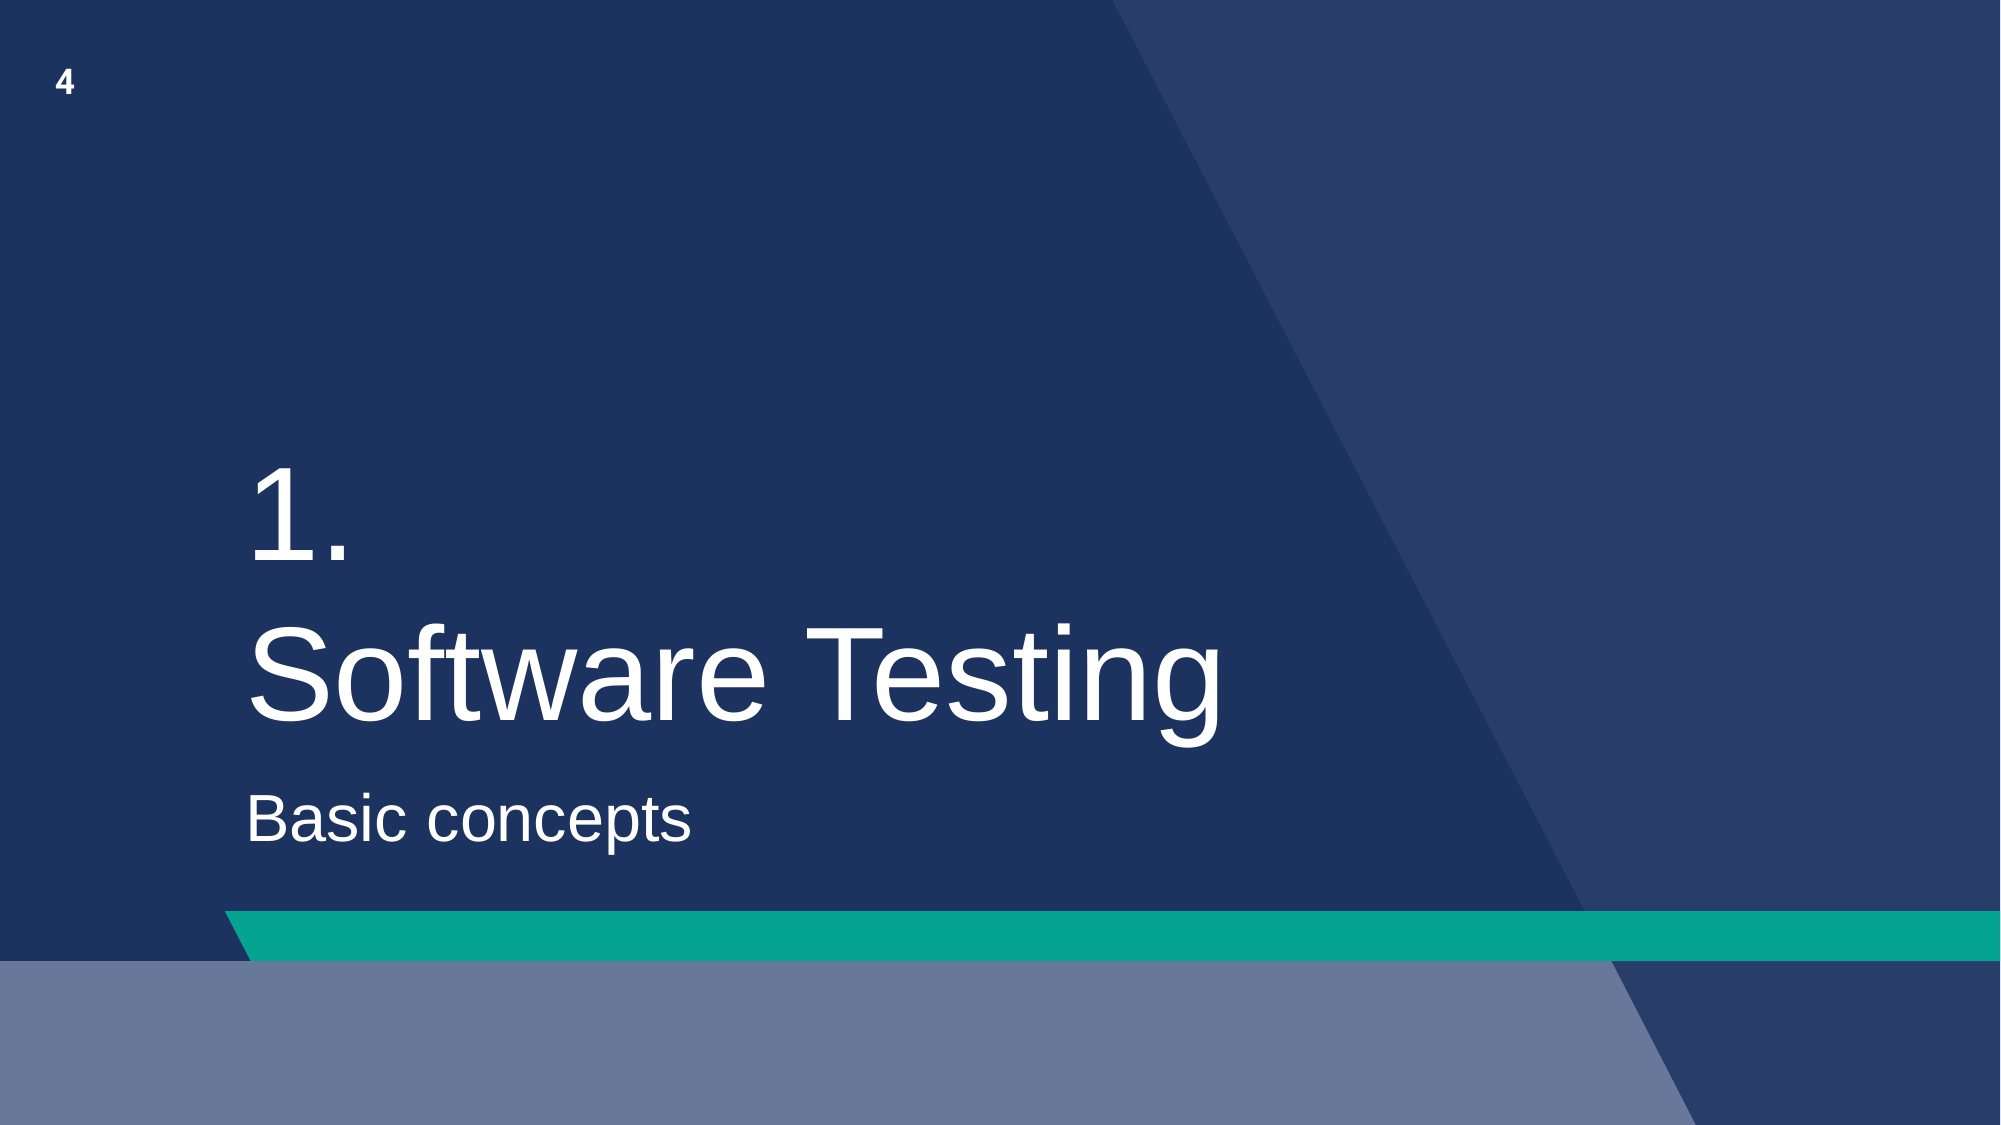

4
# 1.
Software Testing
Basic concepts